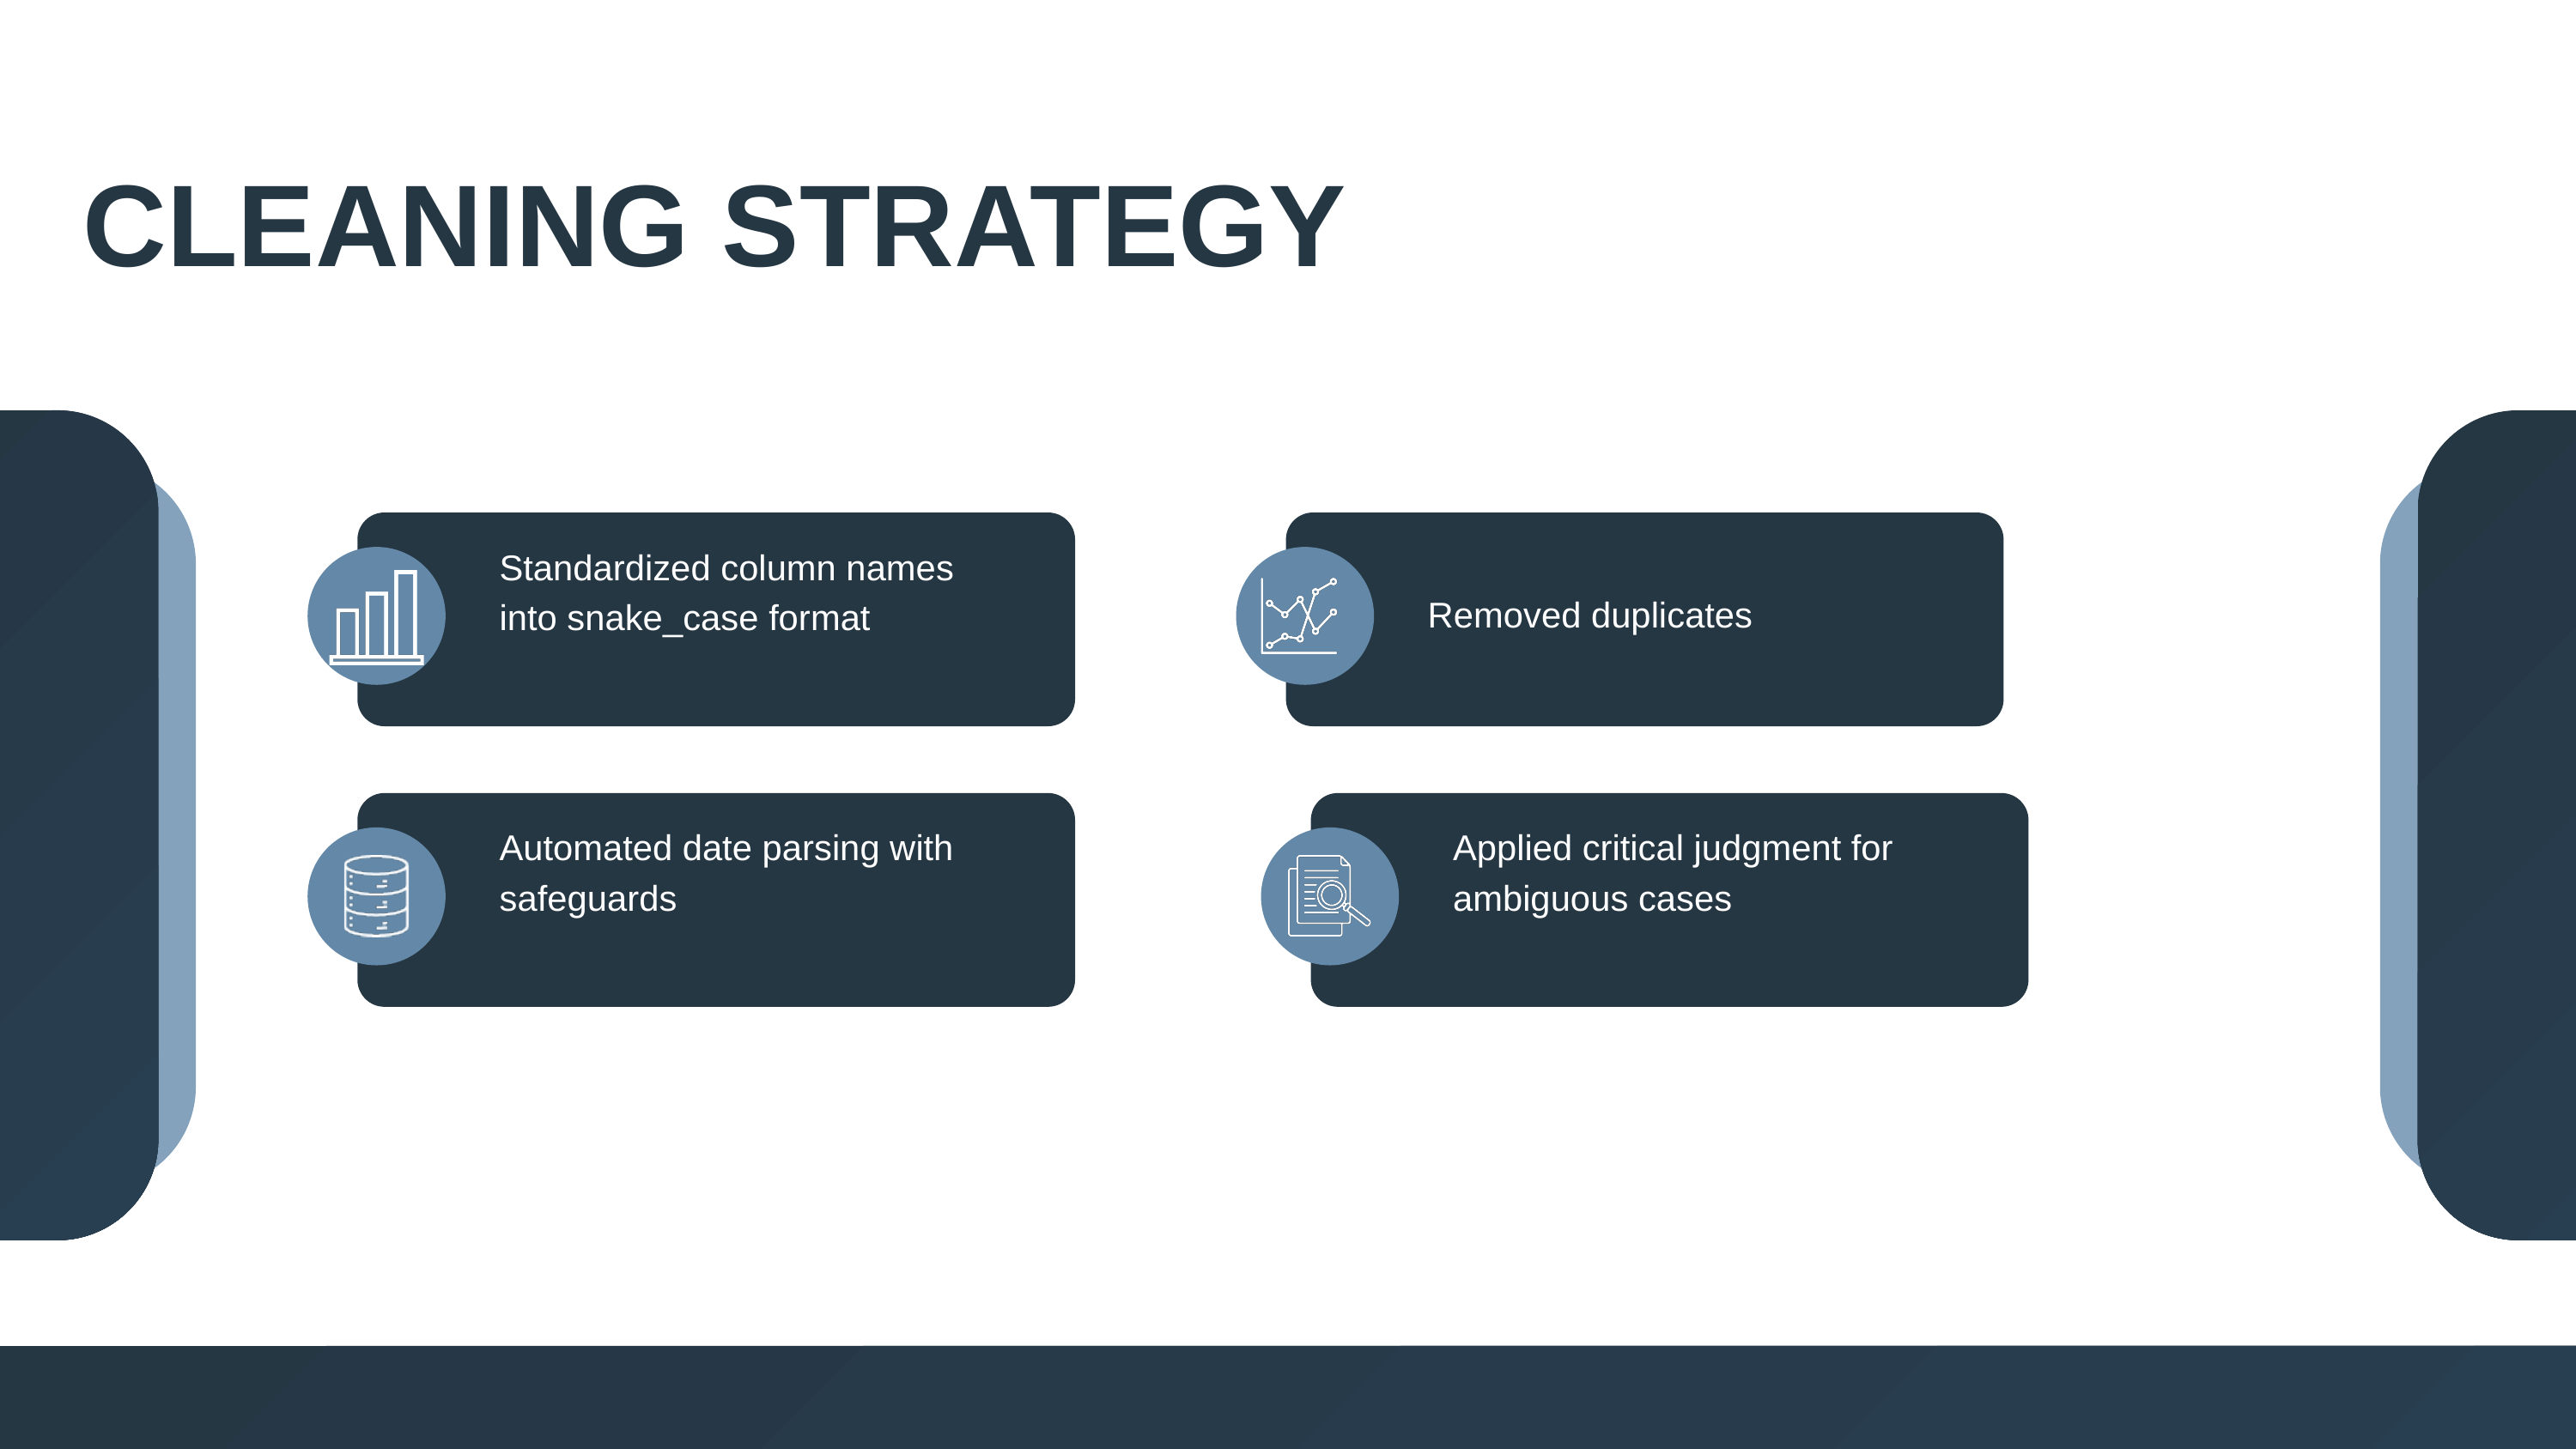

CLEANING STRATEGY

Standardized column names into snake_case format

Removed duplicates

Automated date parsing with safeguards
Applied critical judgment for ambiguous cases